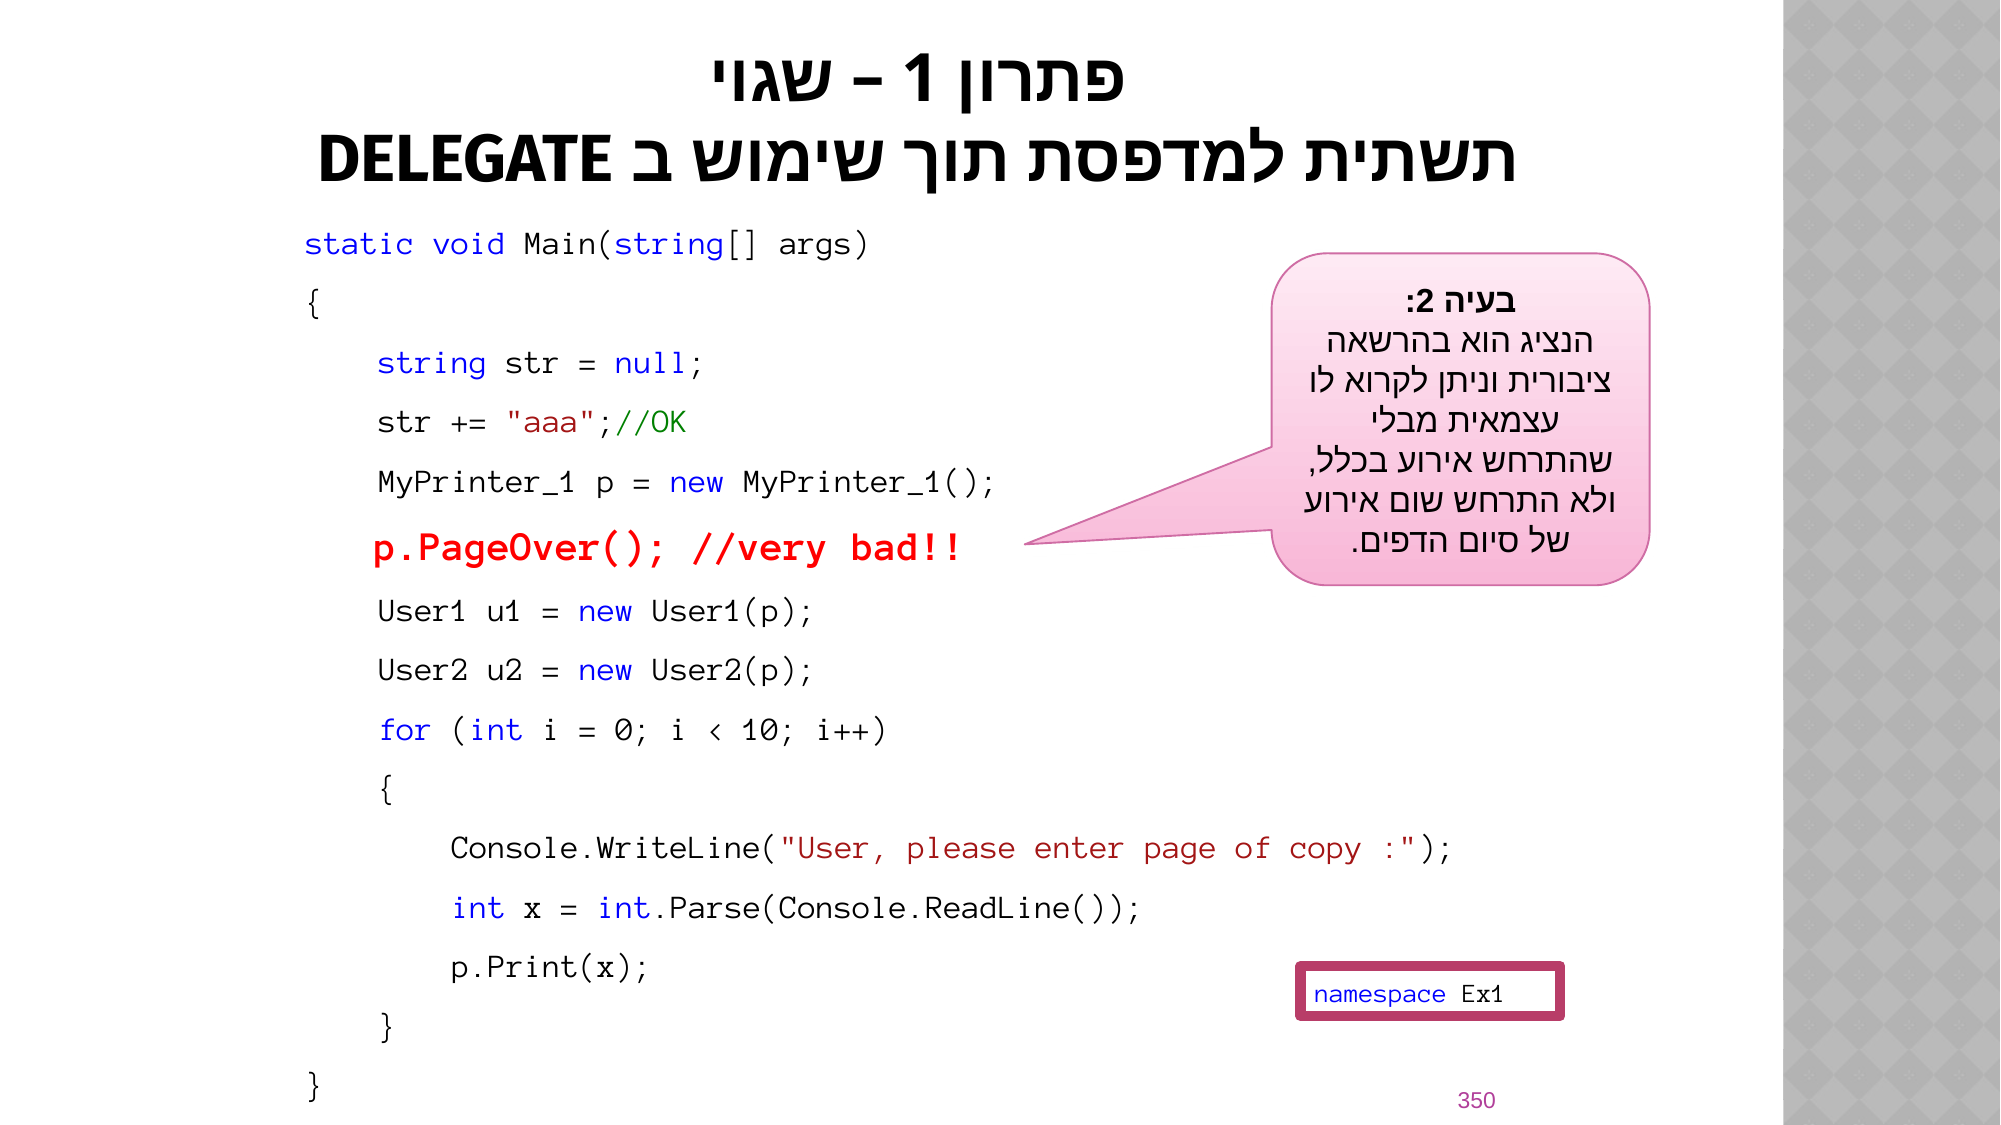

# פתרון 1 – שגוי תשתית למדפסת תוך שימוש ב delegate
static void Main(string[] args)
{
    string str = null;
    str += "aaa";//OK
    MyPrinter_1 p = new MyPrinter_1();
   p.PageOver(); //very bad!!
    User1 u1 = new User1(p);
    User2 u2 = new User2(p);
    for (int i = 0; i < 10; i++)
    {
        Console.WriteLine("User, please enter page of copy :");
        int x = int.Parse(Console.ReadLine());
        p.Print(x);
    }
}
בעיה 2:
הנציג הוא בהרשאה ציבורית וניתן לקרוא לו עצמאית מבלי  שהתרחש אירוע בכלל, ולא התרחש שום אירוע של סיום הדפים.
namespace Ex1
350